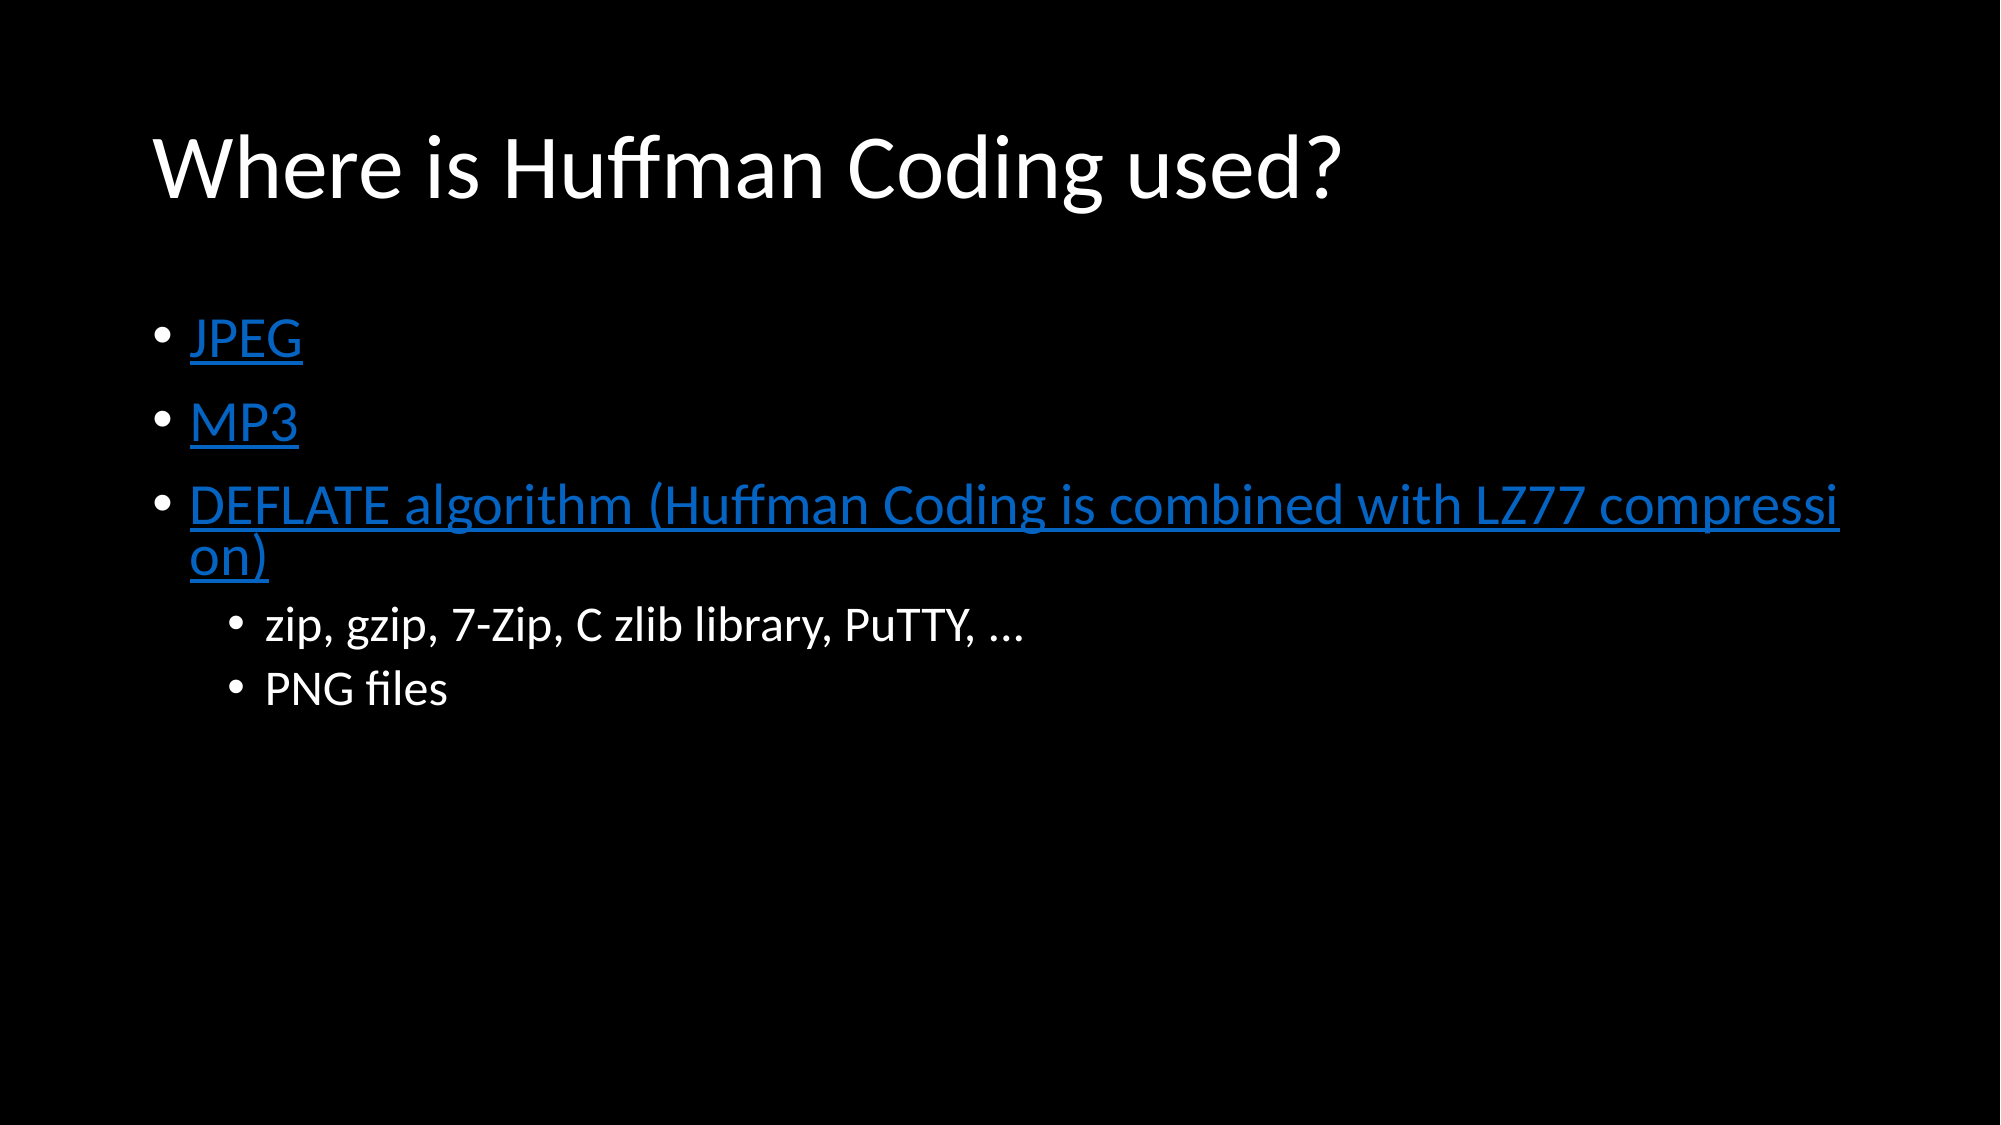

# Where is Huffman Coding used?
JPEG
MP3
DEFLATE algorithm (Huffman Coding is combined with LZ77 compression)
zip, gzip, 7-Zip, C zlib library, PuTTY, ...
PNG files